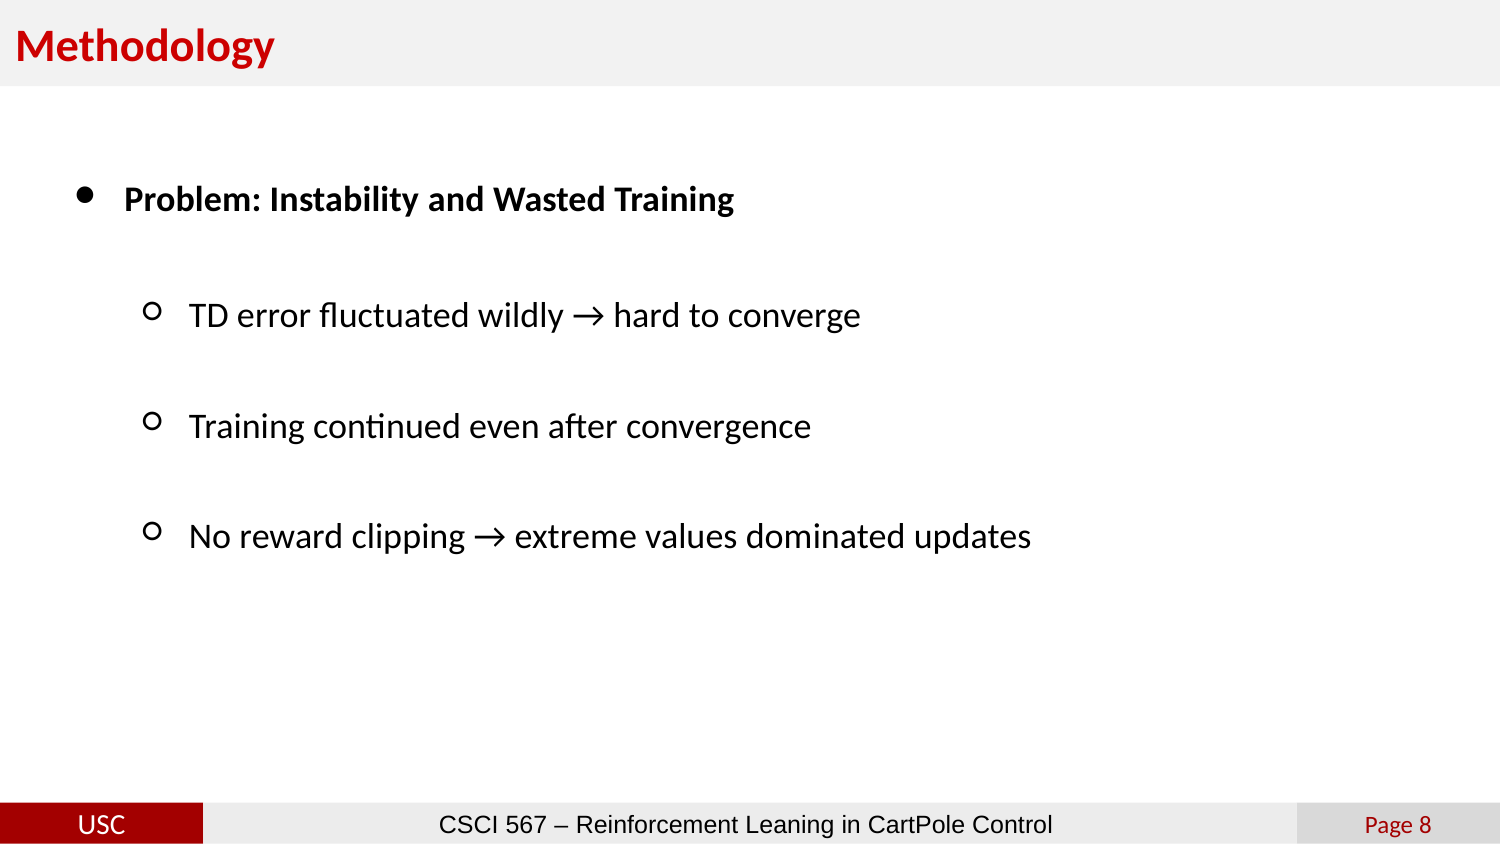

# Methodology

Problem: Instability and Wasted Training

TD error fluctuated wildly → hard to converge

Training continued even after convergence

No reward clipping → extreme values dominated updates